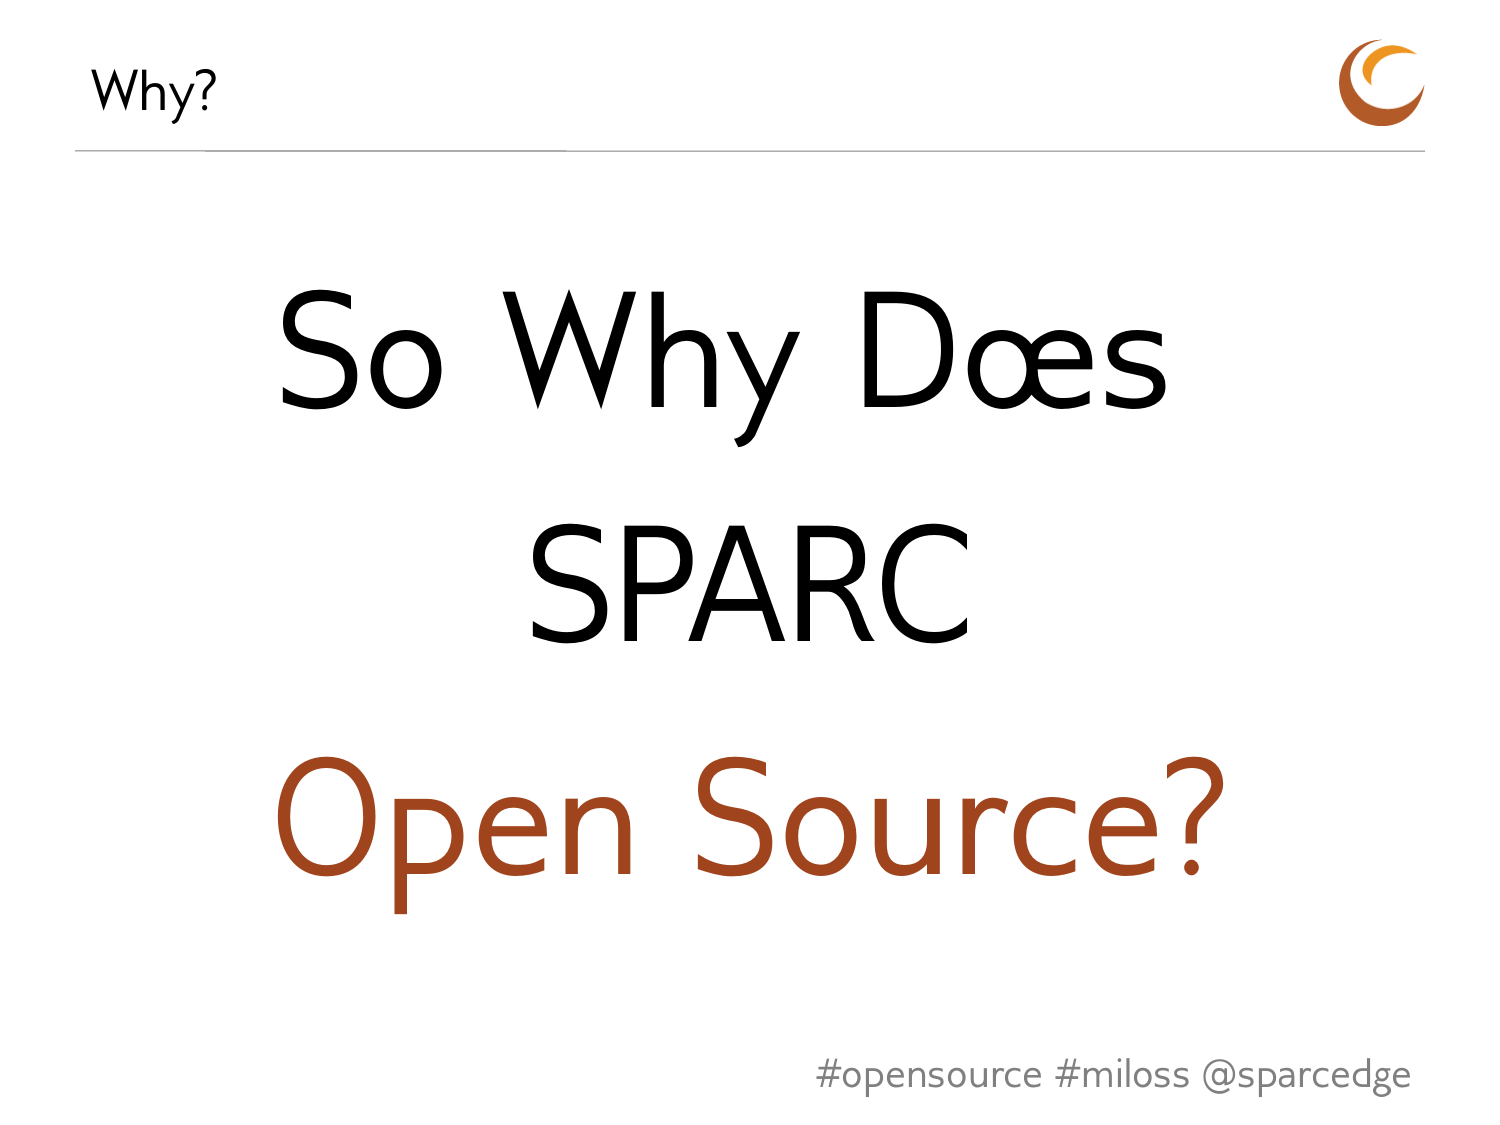

# Why?
So Why Does
SPARC
Open Source?